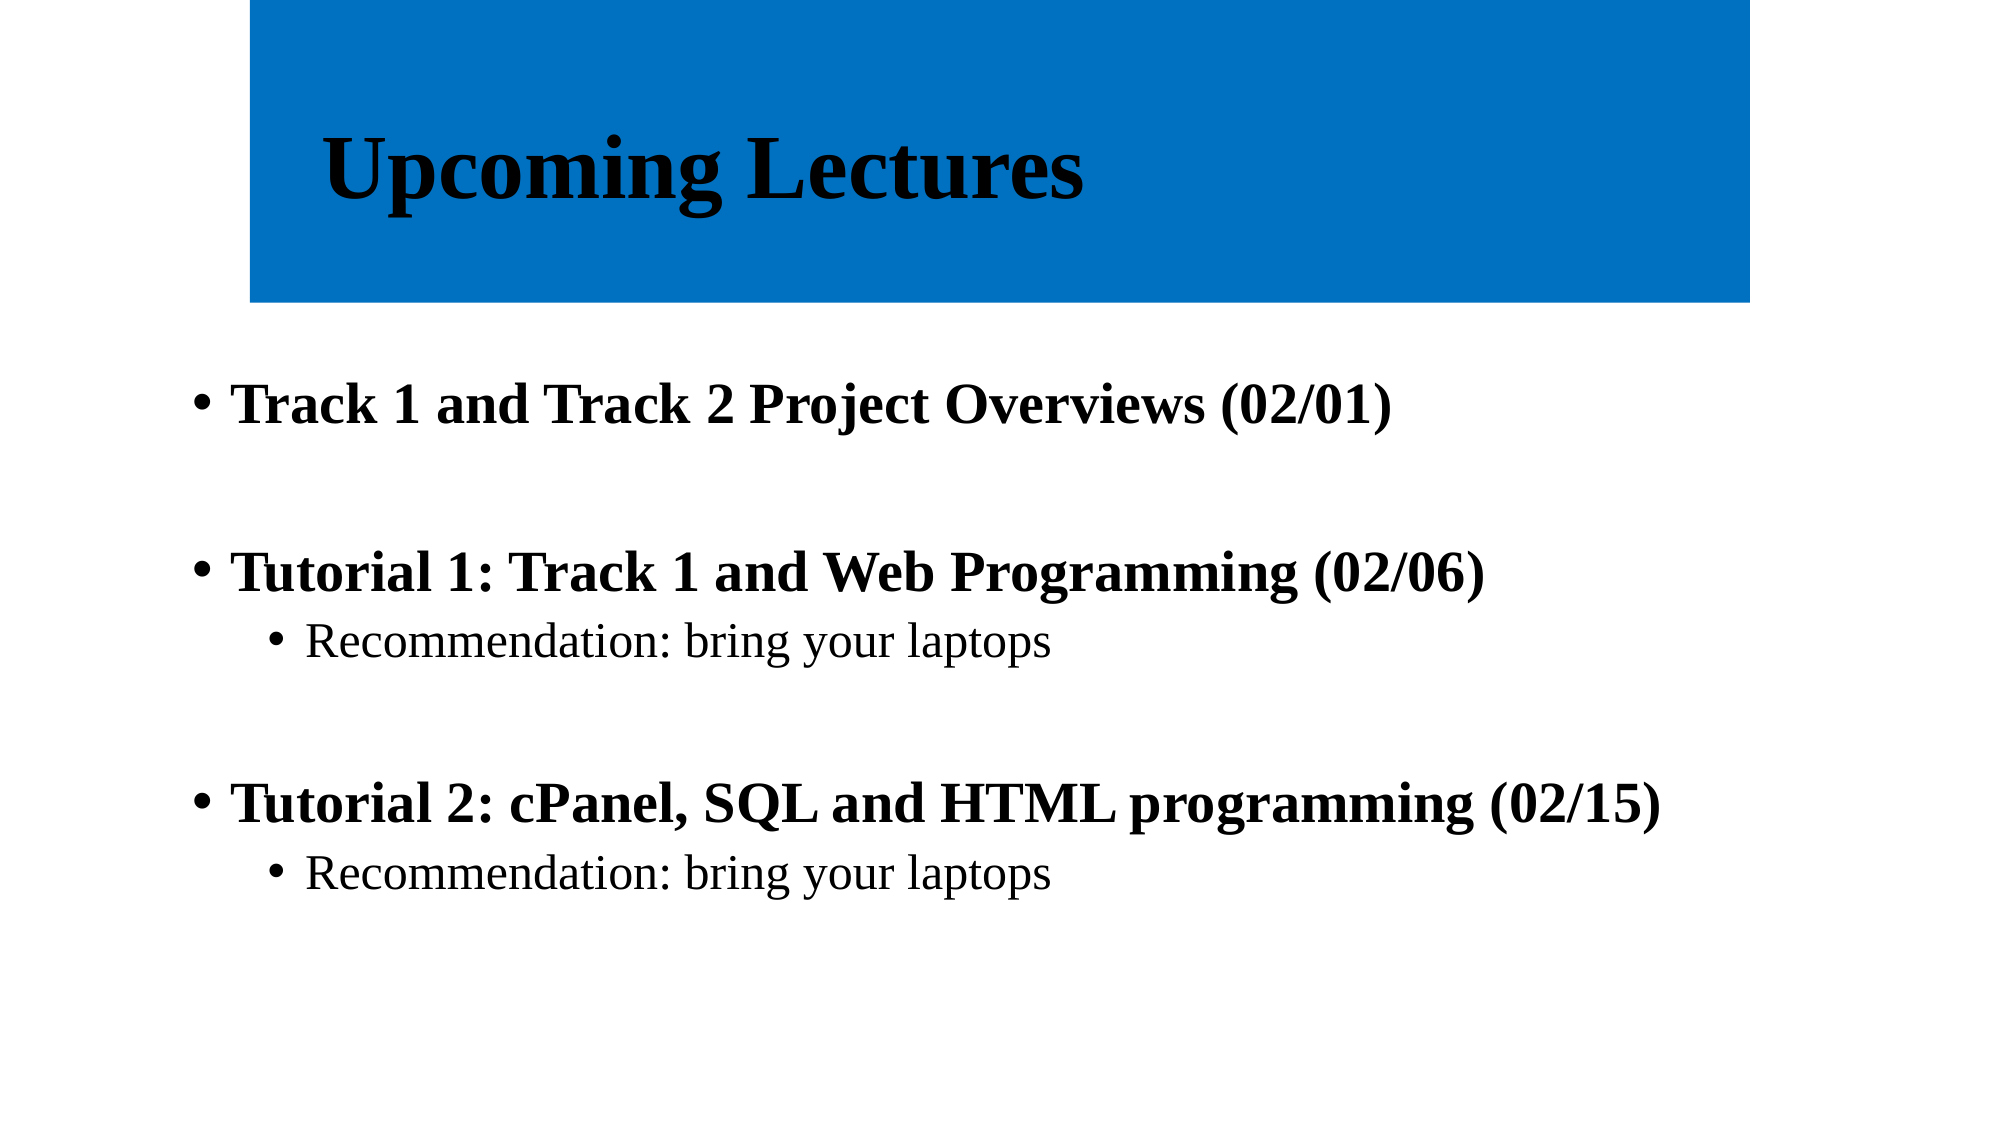

# Upcoming Lectures
Track 1 and Track 2 Project Overviews (02/01)

Tutorial 1: Track 1 and Web Programming (02/06)
Recommendation: bring your laptops

Tutorial 2: cPanel, SQL and HTML programming (02/15)
Recommendation: bring your laptops